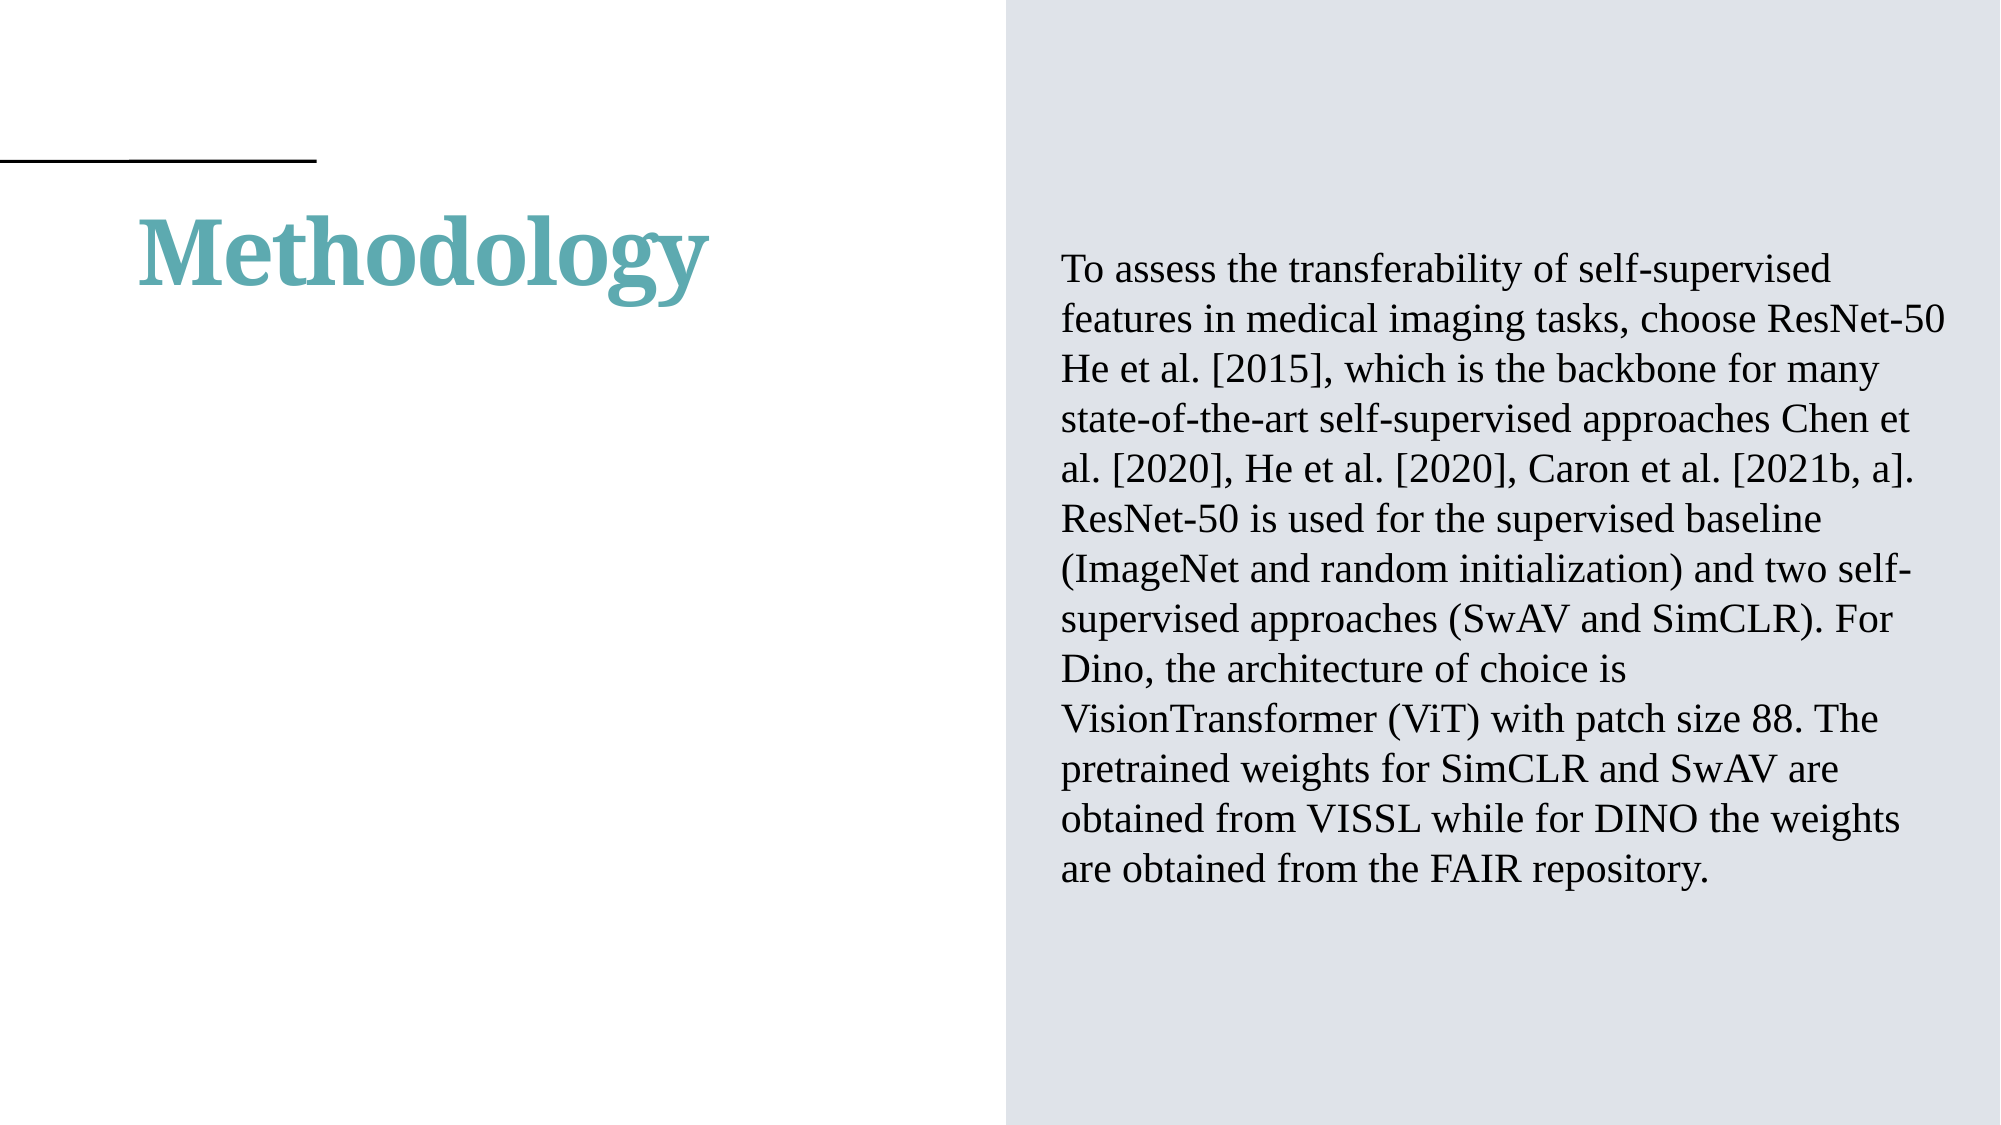

# Methodology
To assess the transferability of self-supervised features in medical imaging tasks, choose ResNet-50 He et al. [2015], which is the backbone for many state-of-the-art self-supervised approaches Chen et al. [2020], He et al. [2020], Caron et al. [2021b, a]. ResNet-50 is used for the supervised baseline (ImageNet and random initialization) and two self-supervised approaches (SwAV and SimCLR). For Dino, the architecture of choice is VisionTransformer (ViT) with patch size 88. The pretrained weights for SimCLR and SwAV are obtained from VISSL while for DINO the weights are obtained from the FAIR repository.